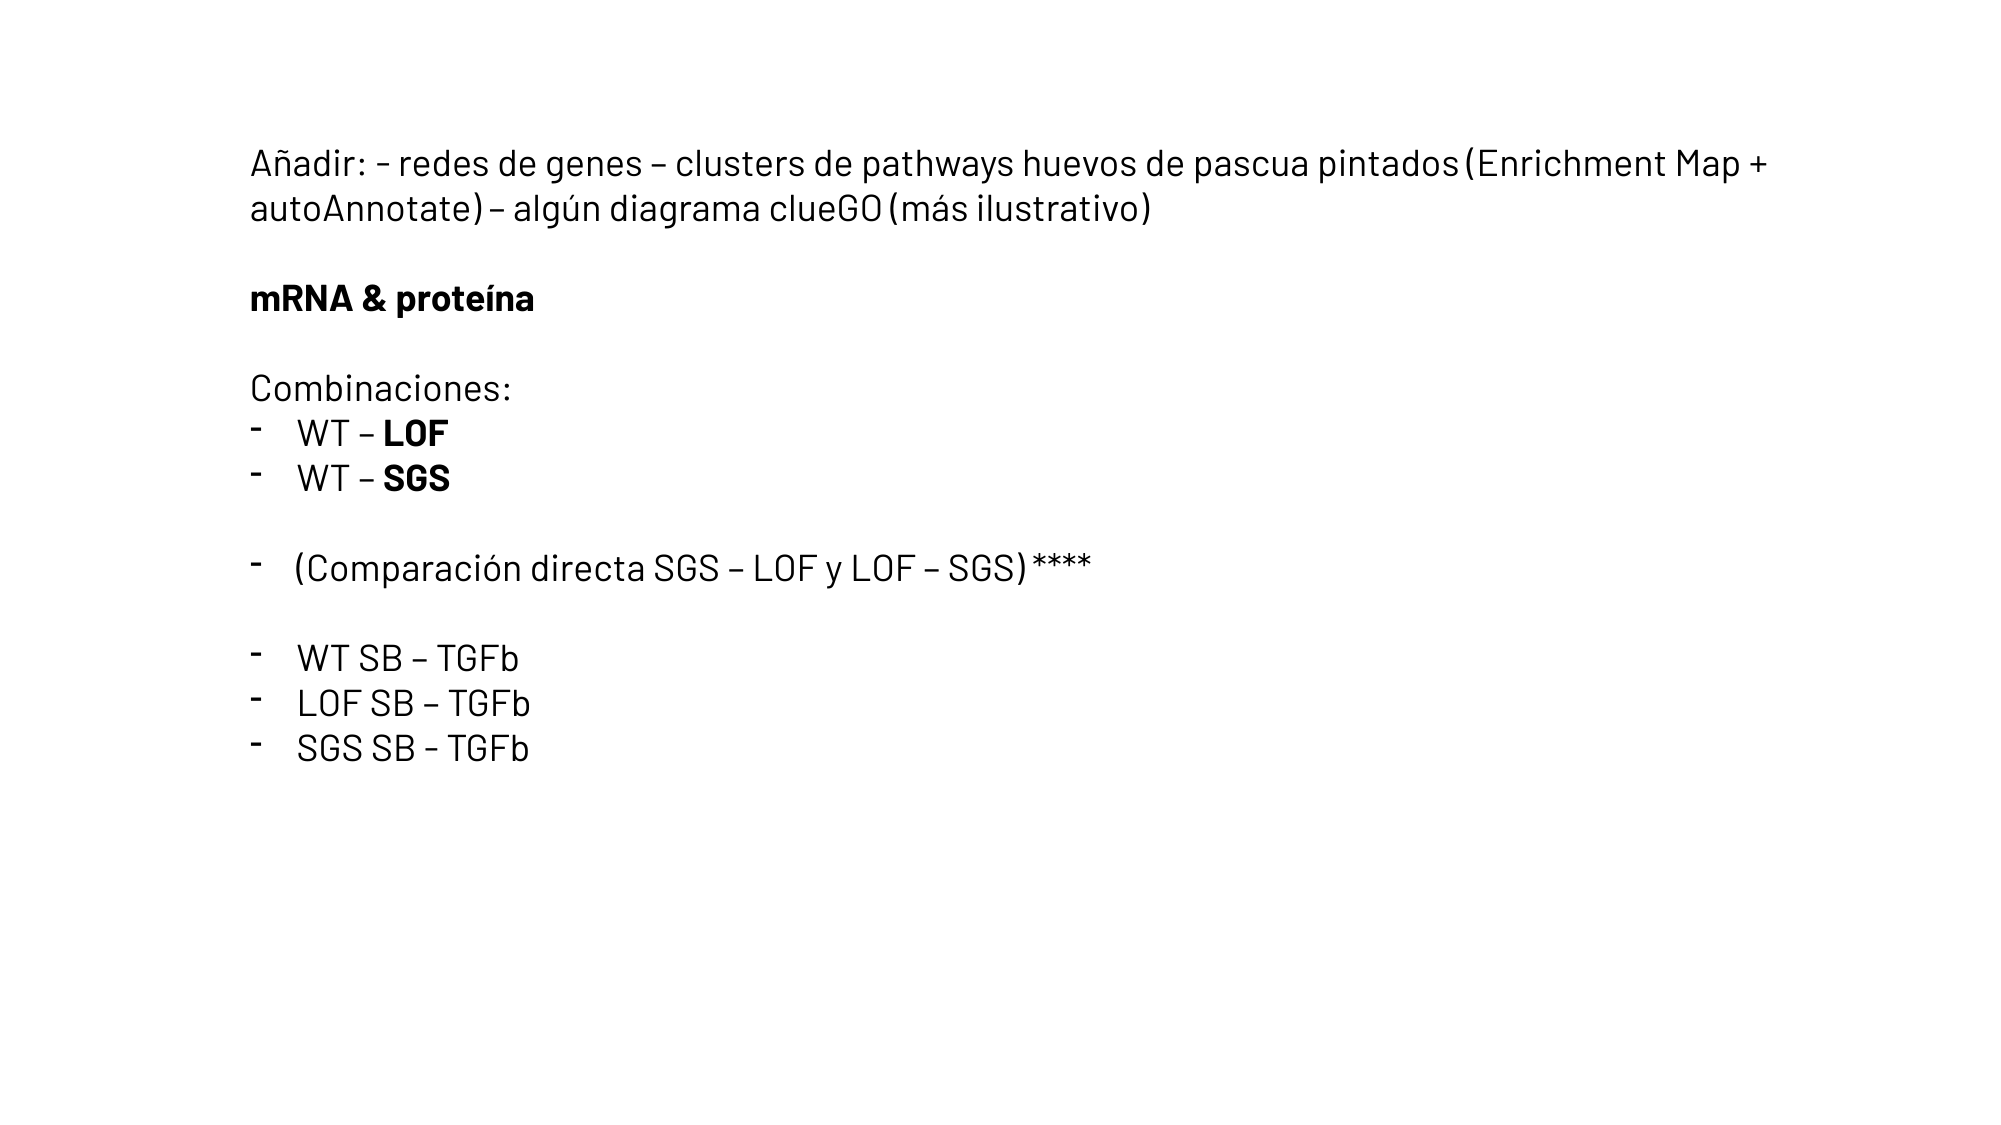

Añadir: - redes de genes – clusters de pathways huevos de pascua pintados (Enrichment Map + autoAnnotate) – algún diagrama clueGO (más ilustrativo)

mRNA & proteína

Combinaciones:
WT – LOF
WT – SGS

(Comparación directa SGS – LOF y LOF – SGS) ****

WT SB – TGFb
LOF SB – TGFb
SGS SB - TGFb